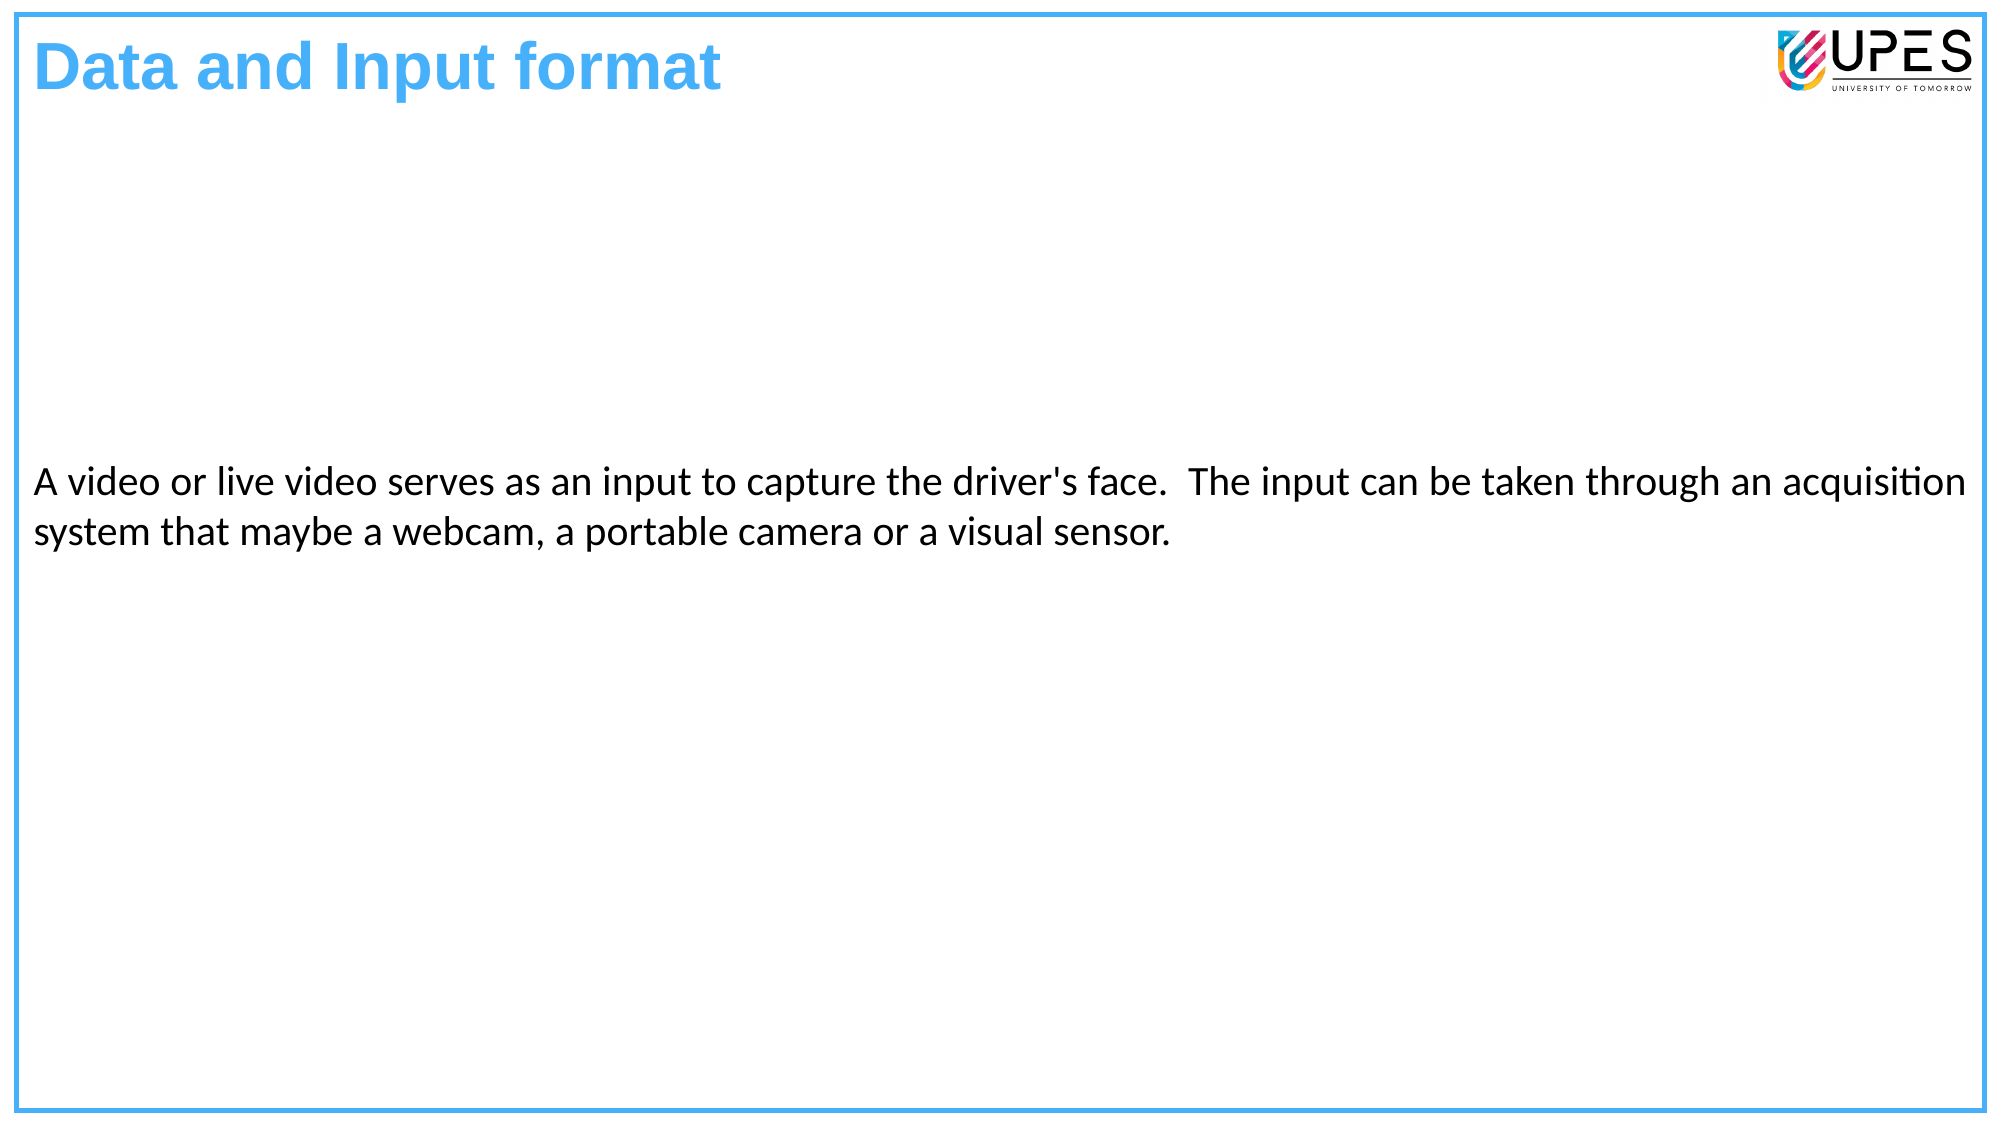

Data and Input format
A video or live video serves as an input to capture the driver's face.  The input can be taken through an acquisition system that maybe a webcam, a portable camera or a visual sensor.